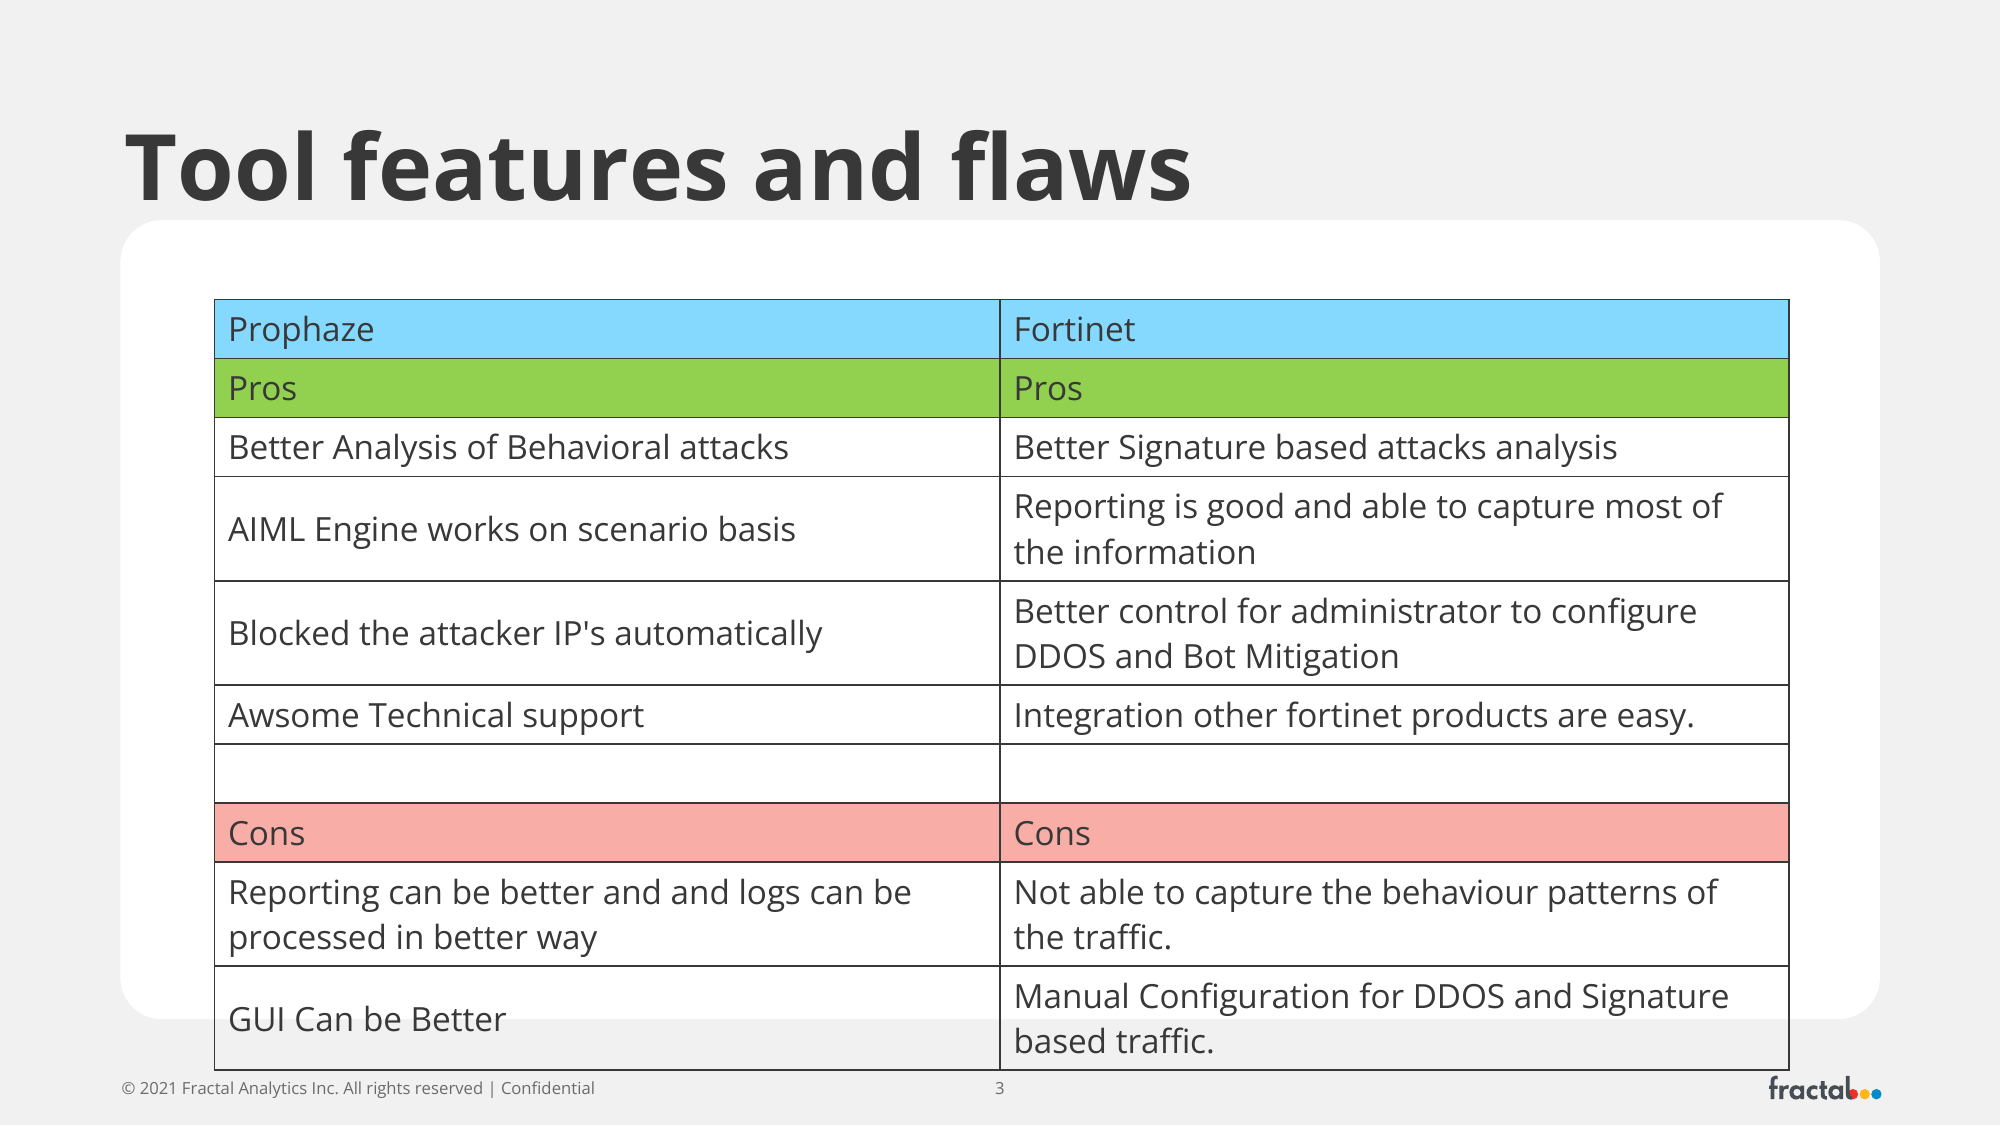

# Tool features and flaws

| Prophaze | Fortinet |
| --- | --- |
| Pros | Pros |
| Better Analysis of Behavioral attacks | Better Signature based attacks analysis |
| AIML Engine works on scenario basis | Reporting is good and able to capture most of the information |
| Blocked the attacker IP's automatically | Better control for administrator to configure DDOS and Bot Mitigation |
| Awsome Technical support | Integration other fortinet products are easy. |
|  |  |
| Cons | Cons |
| Reporting can be better and and logs can be processed in better way | Not able to capture the behaviour patterns of the traffic. |
| GUI Can be Better | Manual Configuration for DDOS and Signature based traffic. |